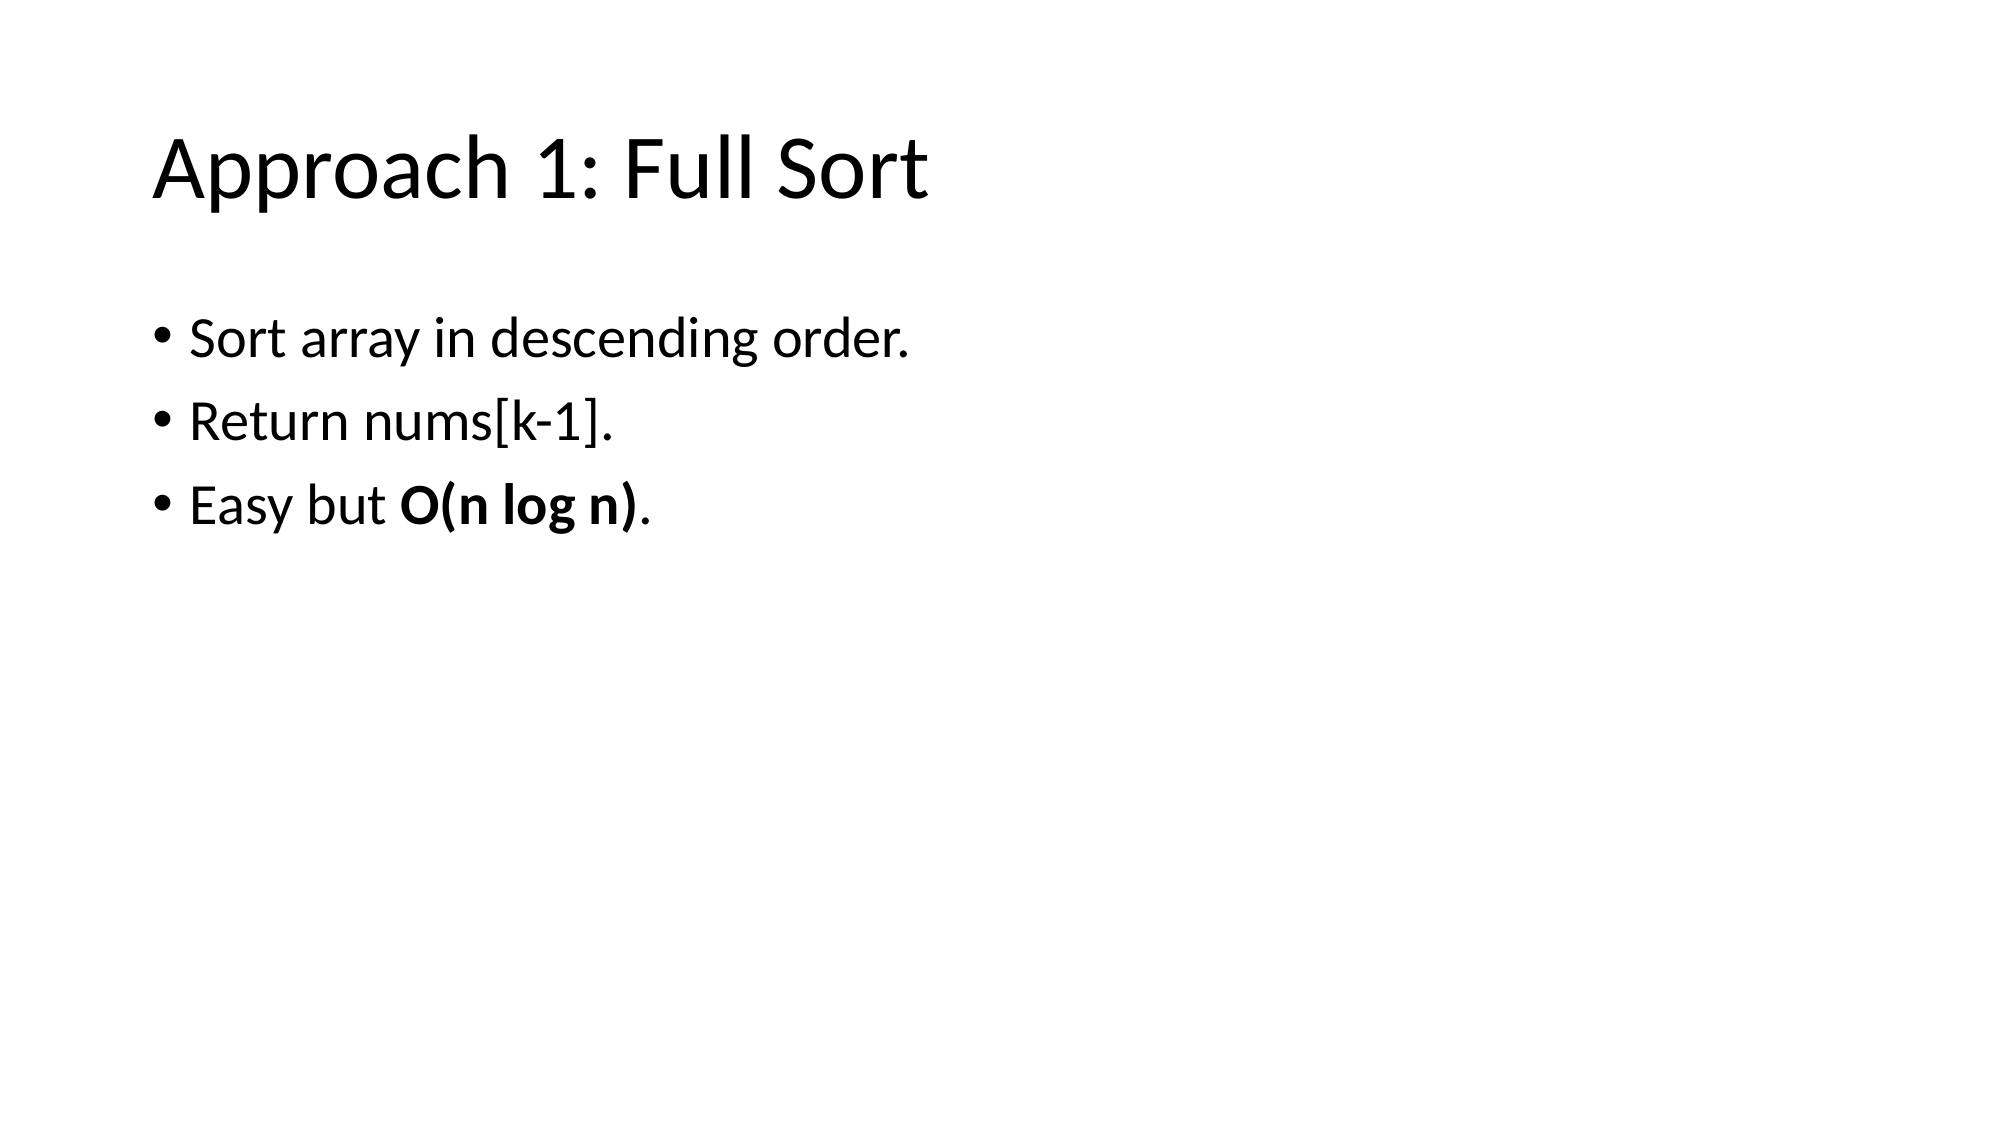

# Approach 1: Full Sort
Sort array in descending order.
Return nums[k-1].
Easy but O(n log n).